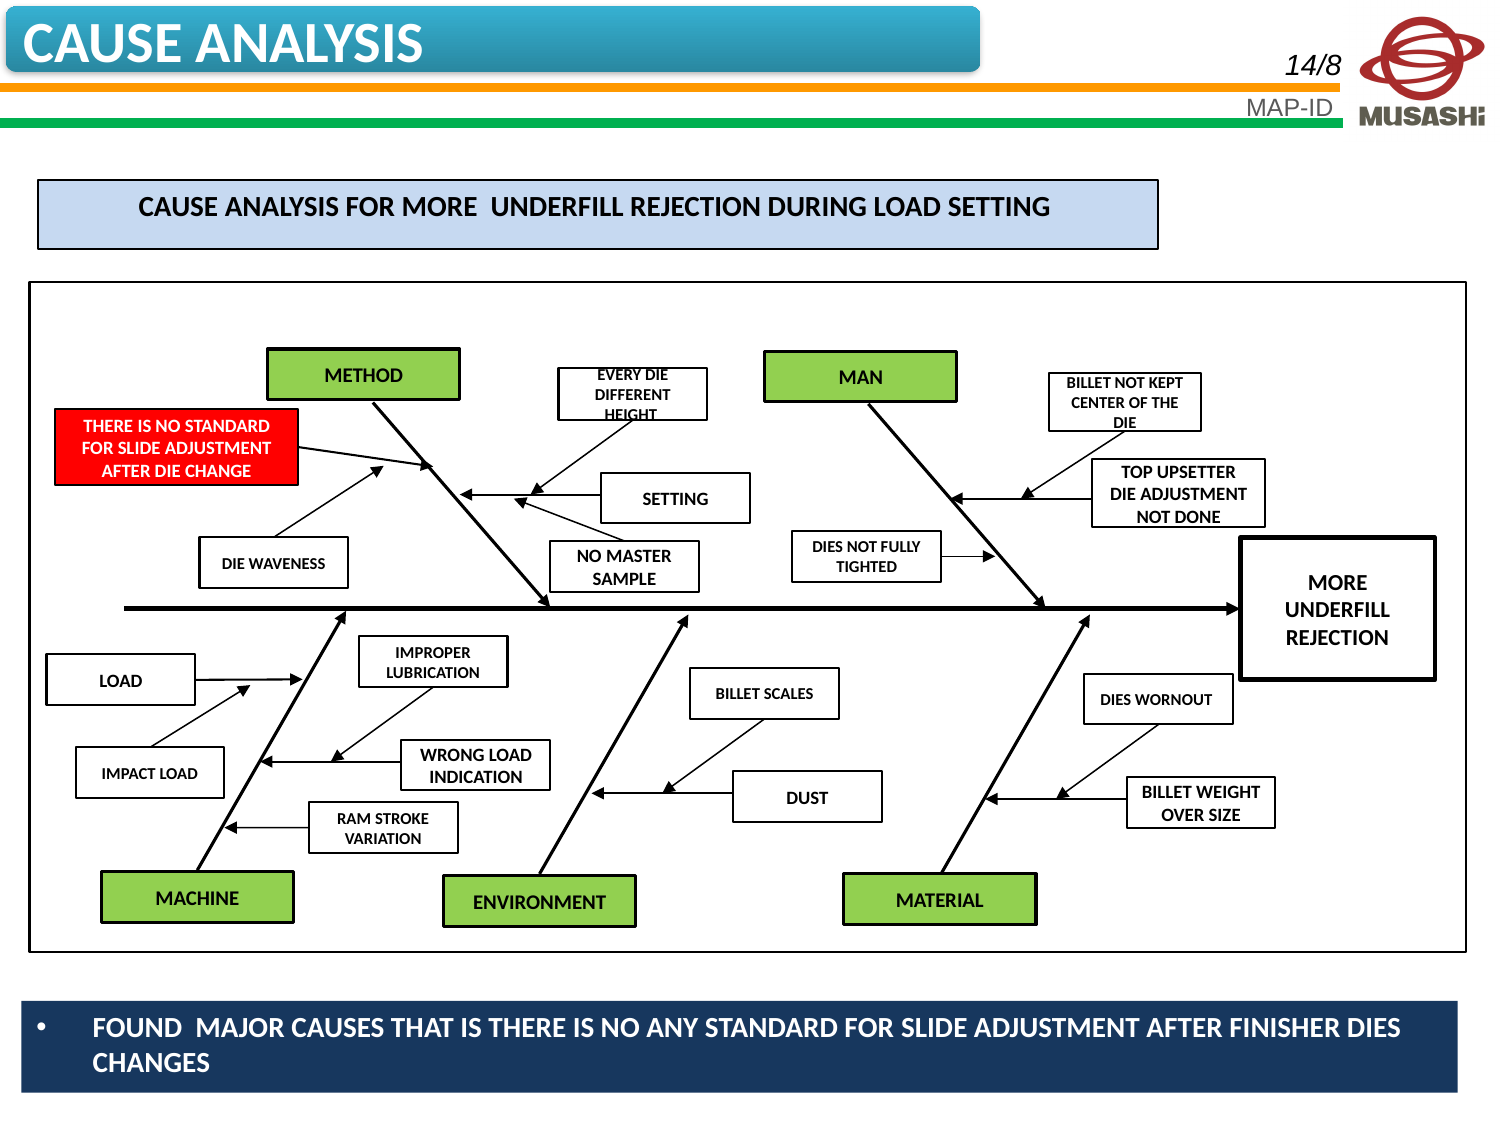

CAUSE ANALYSIS
CAUSE ANALYSIS FOR MORE  UNDERFILL REJECTION DURING LOAD SETTING

METHOD
MAN
EVERY DIE DIFFERENT HEIGHT
SETTING
BILLET NOT KEPT CENTER OF THE DIE
TOP UPSETTER DIE ADJUSTMENT NOT DONE
THERE IS NO STANDARD FOR SLIDE ADJUSTMENT AFTER DIE CHANGE
DIE WAVENESS
DIES NOT FULLY TIGHTED
MORE UNDERFILL REJECTION
NO MASTER SAMPLE
MACHINE
ENVIRONMENT
MATERIAL
IMPROPER LUBRICATION
WRONG LOAD INDICATION
BILLET SCALES
DUST
DIES WORNOUT
BILLET WEIGHT OVER SIZE
LOAD
IMPACT LOAD
RAM STROKE VARIATION
FOUND  MAJOR CAUSES THAT IS THERE IS NO ANY STANDARD FOR SLIDE ADJUSTMENT AFTER FINISHER DIES CHANGES